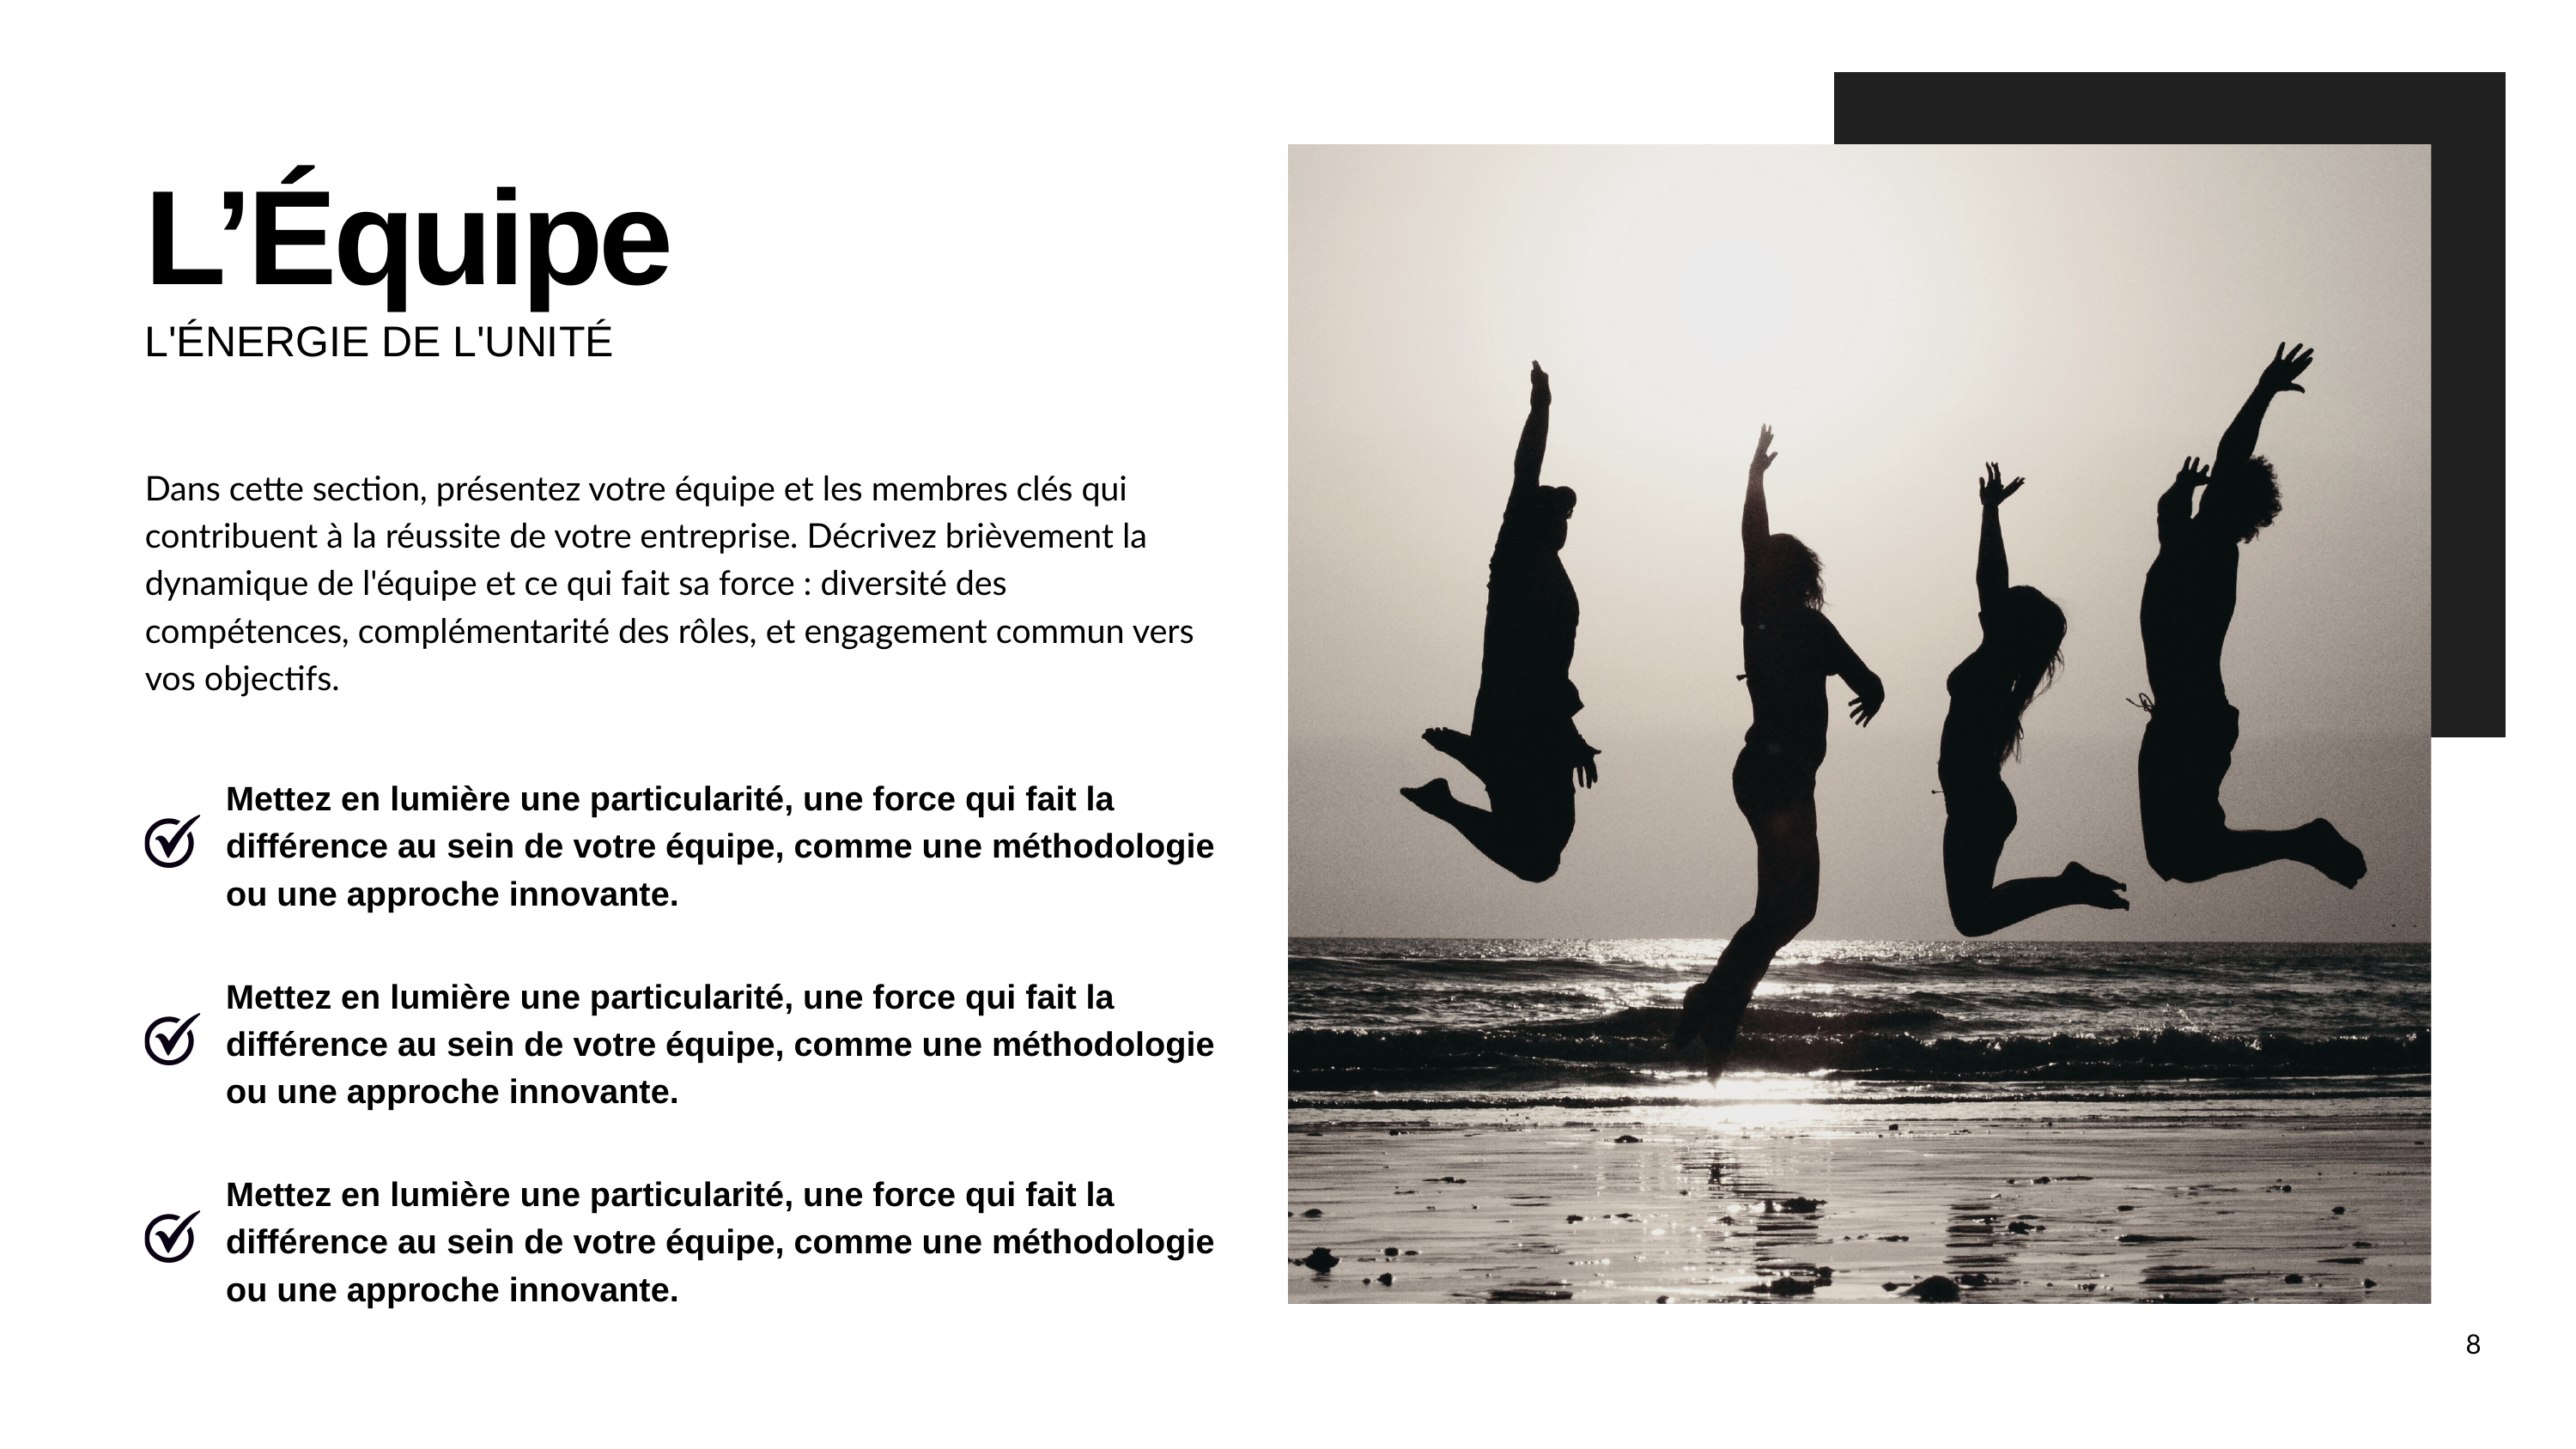

L’Équipe

L'ÉNERGIE DE L'UNITÉ
Dans cette section, présentez votre équipe et les membres clés qui contribuent à la réussite de votre entreprise. Décrivez brièvement la dynamique de l'équipe et ce qui fait sa force : diversité des compétences, complémentarité des rôles, et engagement commun vers vos objectifs.
Mettez en lumière une particularité, une force qui fait la différence au sein de votre équipe, comme une méthodologie ou une approche innovante.

Mettez en lumière une particularité, une force qui fait la différence au sein de votre équipe, comme une méthodologie ou une approche innovante.

Mettez en lumière une particularité, une force qui fait la différence au sein de votre équipe, comme une méthodologie ou une approche innovante.

8